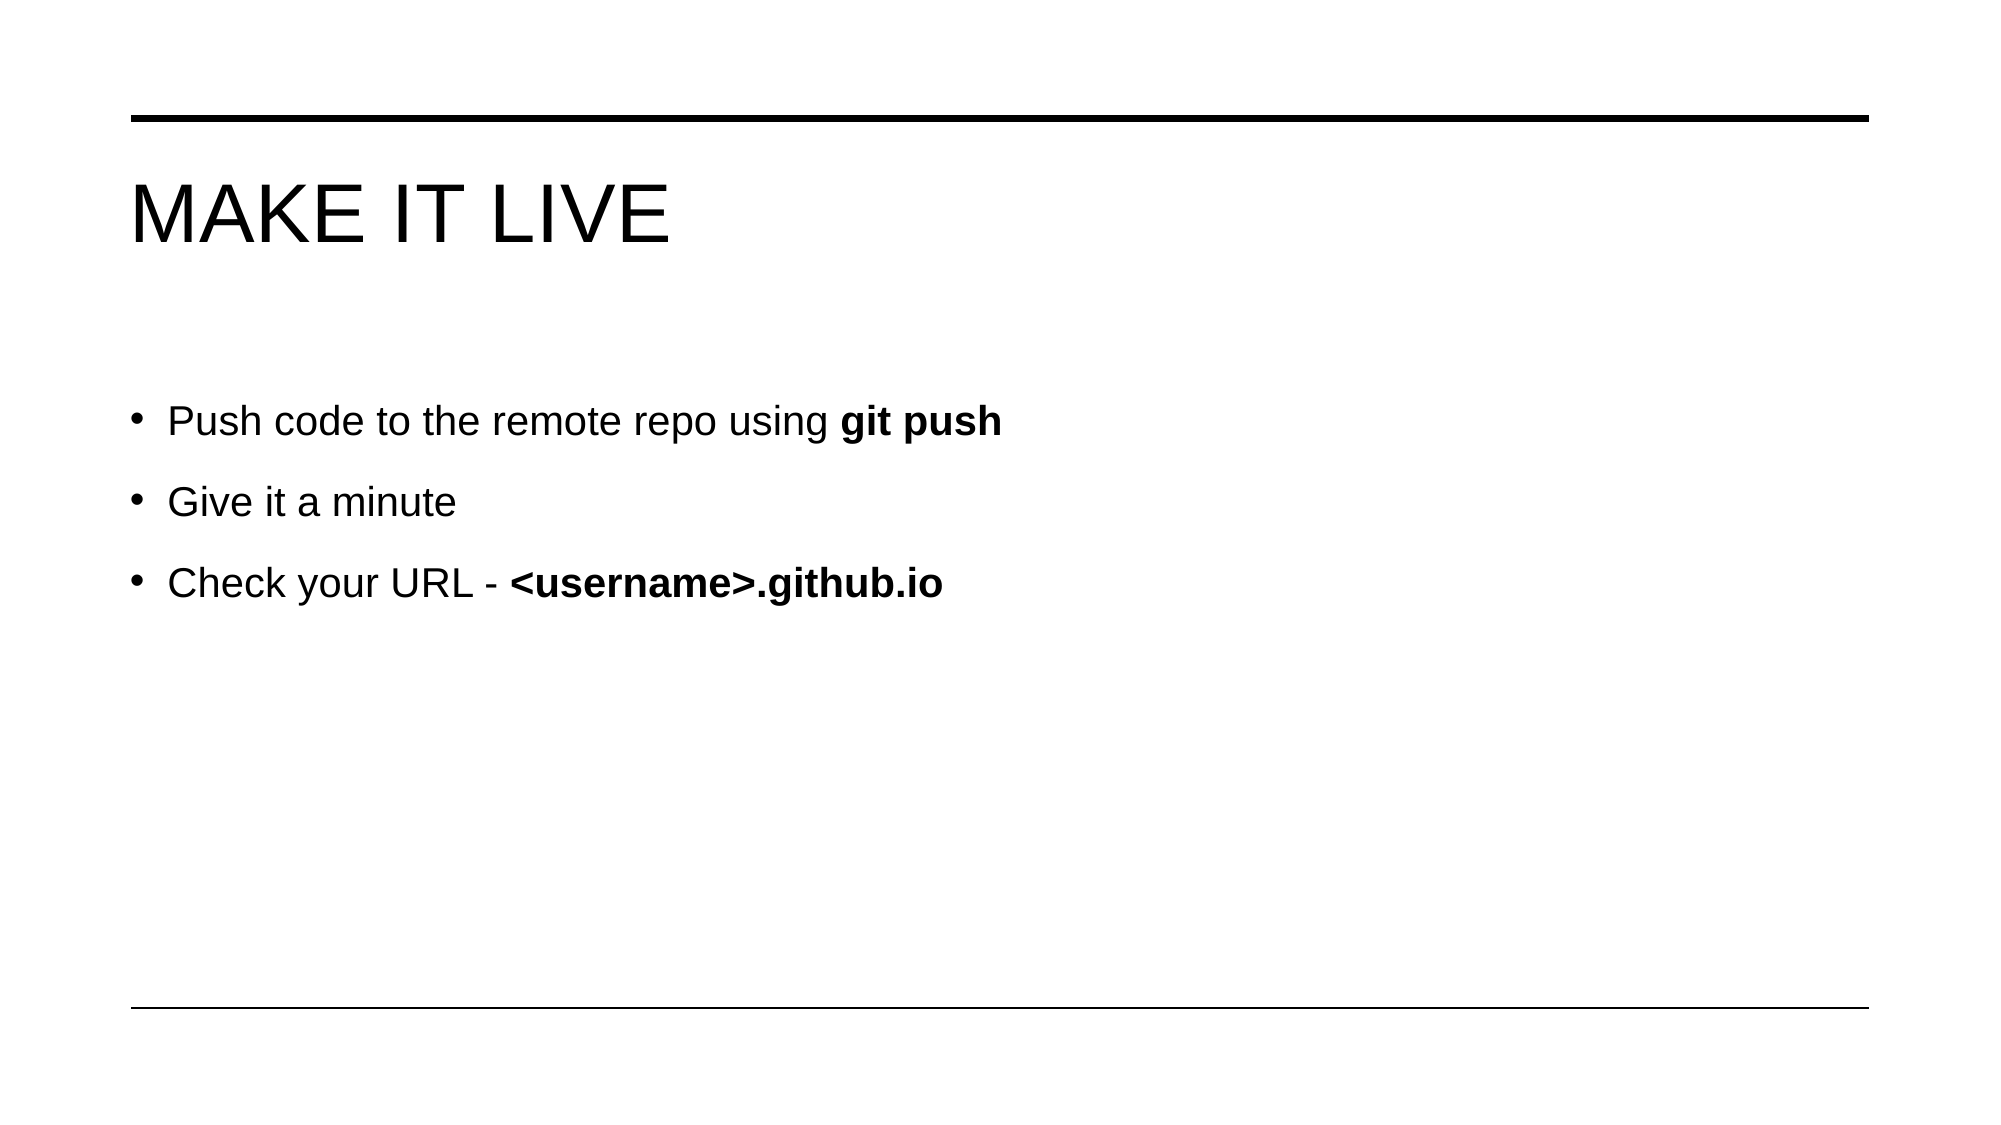

# Make it live
Push code to the remote repo using git push
Give it a minute
Check your URL - <username>.github.io